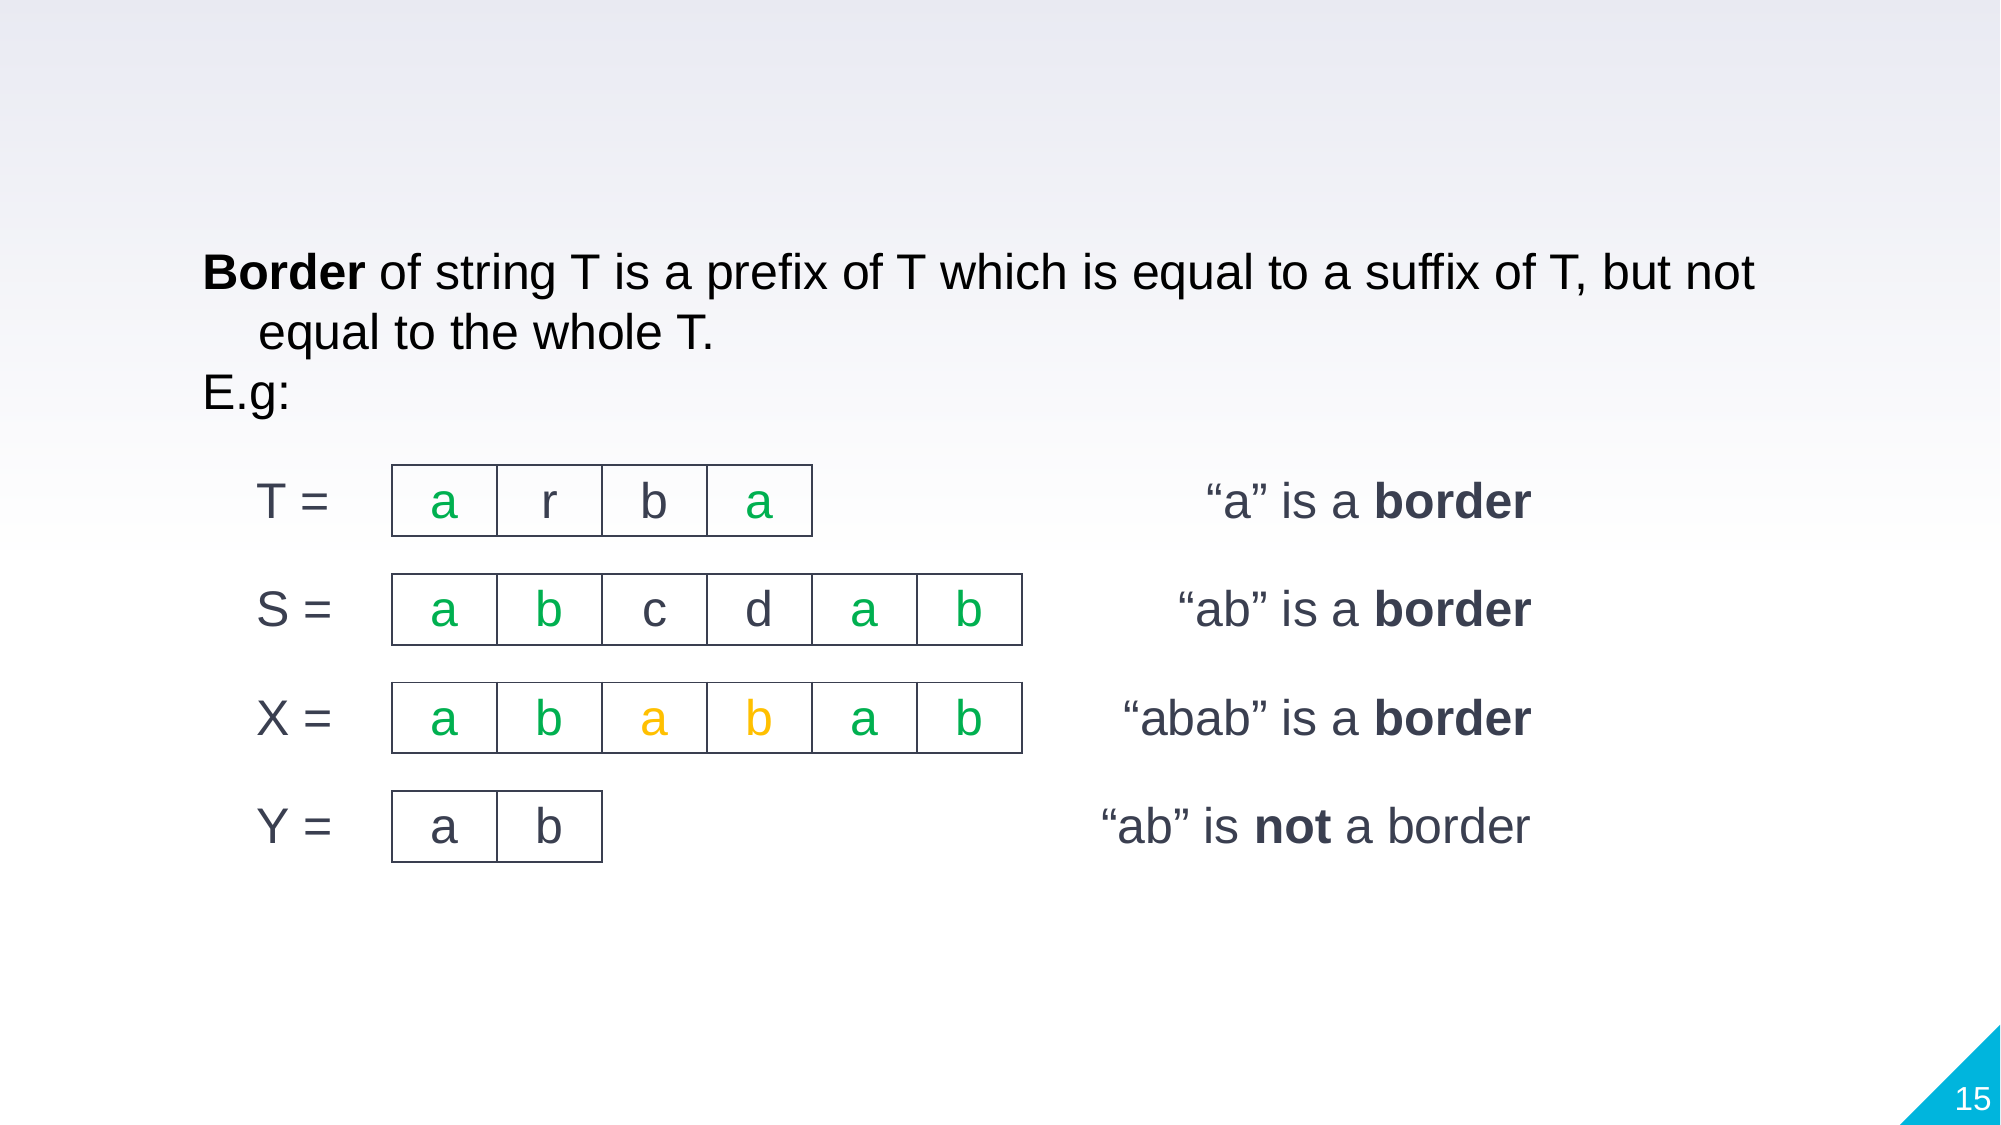

Border of string T is a prefix of T which is equal to a suffix of T, but not equal to the whole T.
E.g:

| T = | a | r | b | a | “a” is a border |
| --- | --- | --- | --- | --- | --- |
| S = | a | b | c | d | a | b | “ab” is a border |
| --- | --- | --- | --- | --- | --- | --- | --- |
| X = | a | b | a | b | a | b | “abab” is a border |
| --- | --- | --- | --- | --- | --- | --- | --- |
| Y = | a | b | “ab” is not a border |
| --- | --- | --- | --- |
15